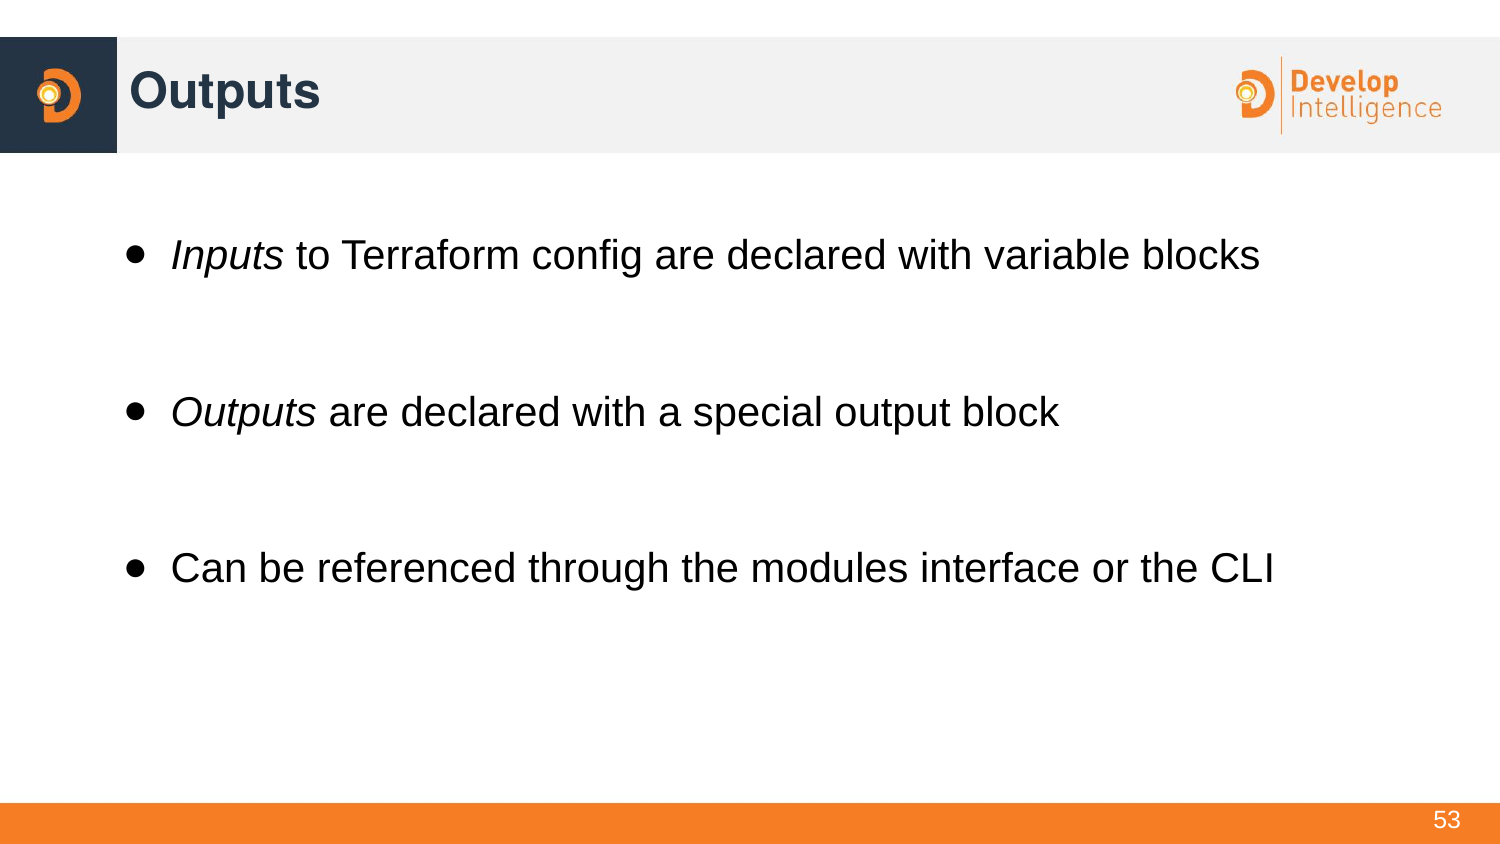

# Outputs
Inputs to Terraform config are declared with variable blocks

Outputs are declared with a special output block

Can be referenced through the modules interface or the CLI
53